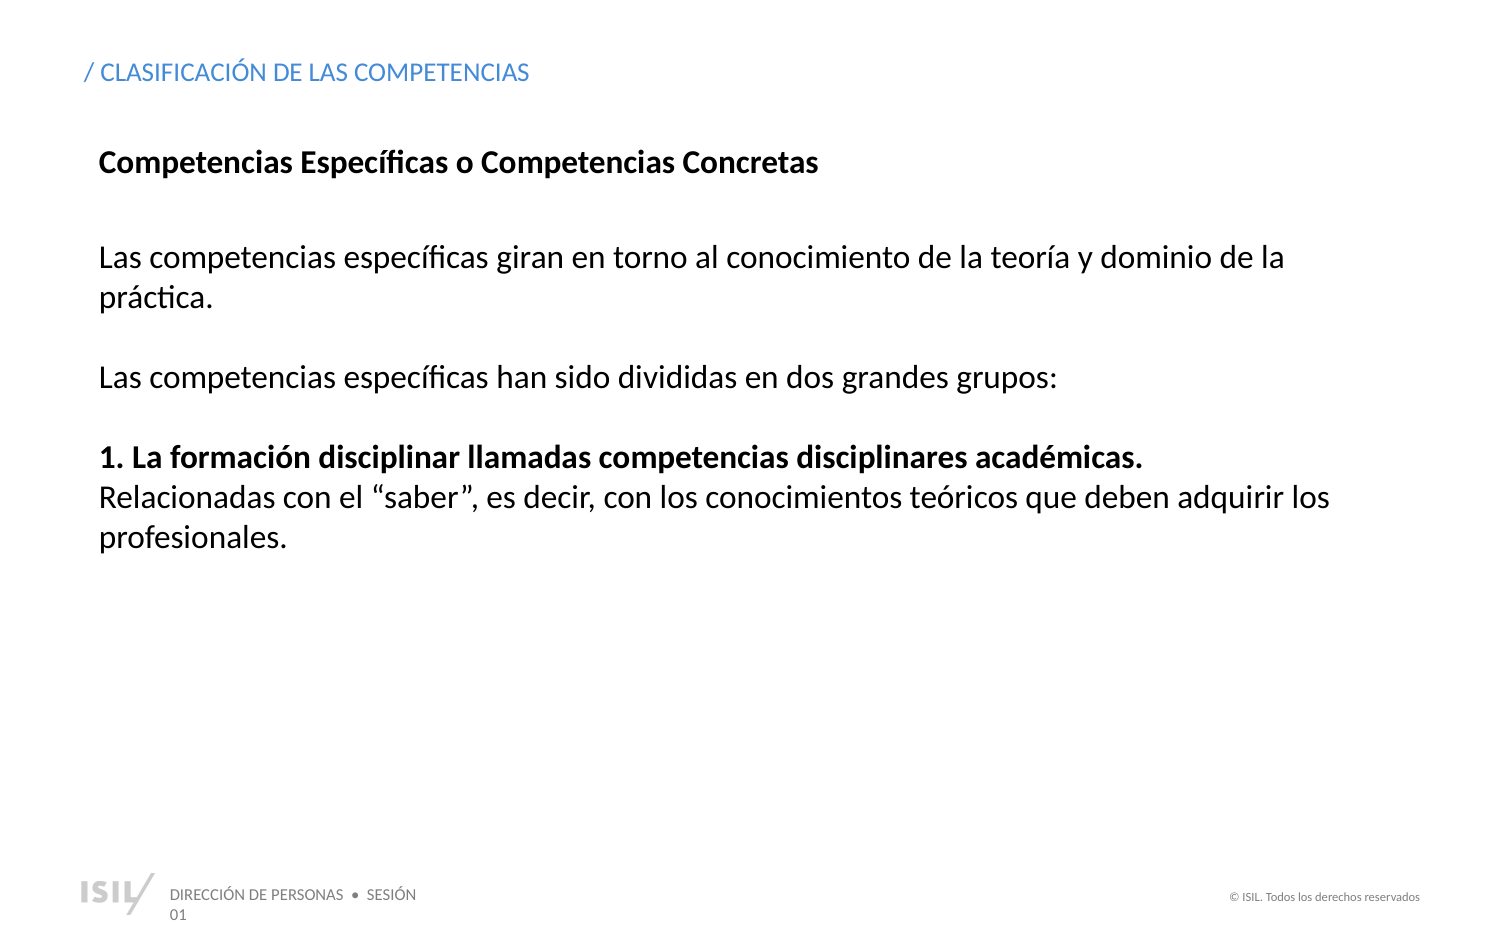

/ CLASIFICACIÓN DE LAS COMPETENCIAS
Competencias Específicas o Competencias Concretas
Las competencias específicas giran en torno al conocimiento de la teoría y dominio de la práctica.

Las competencias específicas han sido divididas en dos grandes grupos:

1. La formación disciplinar llamadas competencias disciplinares académicas.
Relacionadas con el “saber”, es decir, con los conocimientos teóricos que deben adquirir los profesionales.